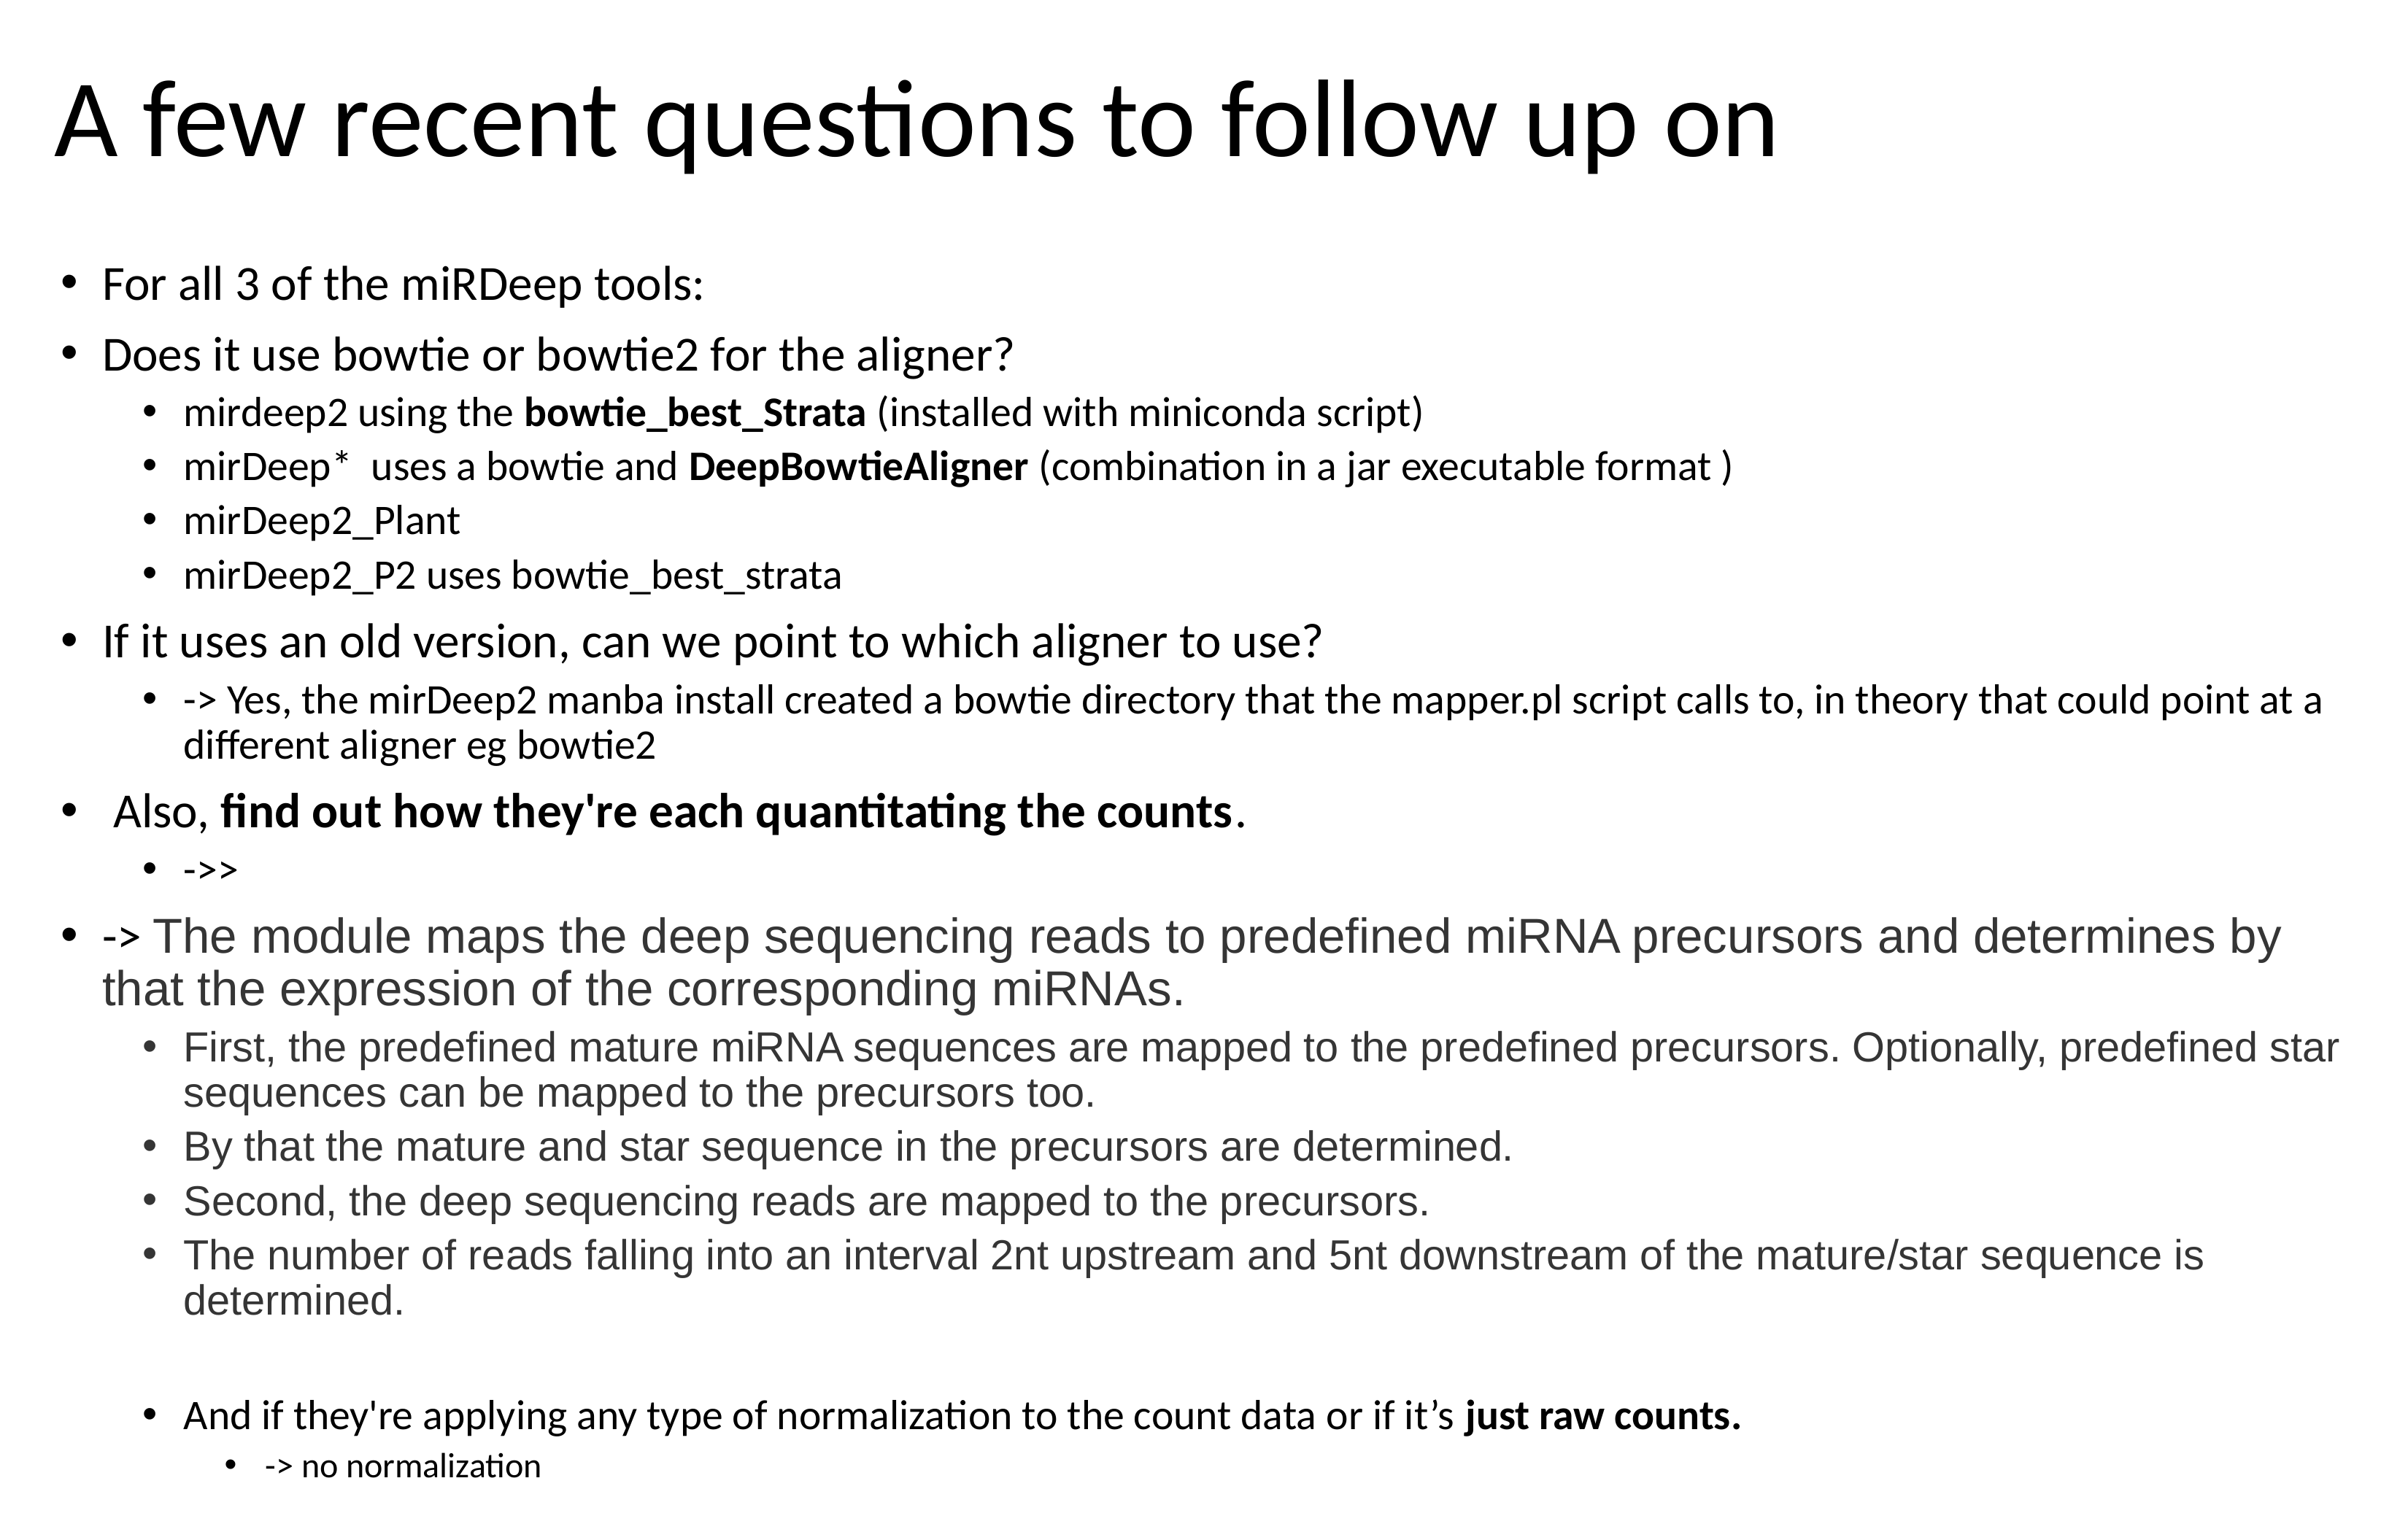

# A few recent questions to follow up on
For all 3 of the miRDeep tools:
Does it use bowtie or bowtie2 for the aligner?
mirdeep2 using the bowtie_best_Strata (installed with miniconda script)
mirDeep*  uses a bowtie and DeepBowtieAligner (combination in a jar executable format )
mirDeep2_Plant
mirDeep2_P2 uses bowtie_best_strata
If it uses an old version, can we point to which aligner to use?
-> Yes, the mirDeep2 manba install created a bowtie directory that the mapper.pl script calls to, in theory that could point at a different aligner eg bowtie2
 Also, find out how they're each quantitating the counts.
->>
-> The module maps the deep sequencing reads to predefined miRNA precursors and determines by that the expression of the corresponding miRNAs.
First, the predefined mature miRNA sequences are mapped to the predefined precursors. Optionally, predefined star sequences can be mapped to the precursors too.
By that the mature and star sequence in the precursors are determined.
Second, the deep sequencing reads are mapped to the precursors.
The number of reads falling into an interval 2nt upstream and 5nt downstream of the mature/star sequence is determined.

And if they're applying any type of normalization to the count data or if it’s just raw counts.
-> no normalization